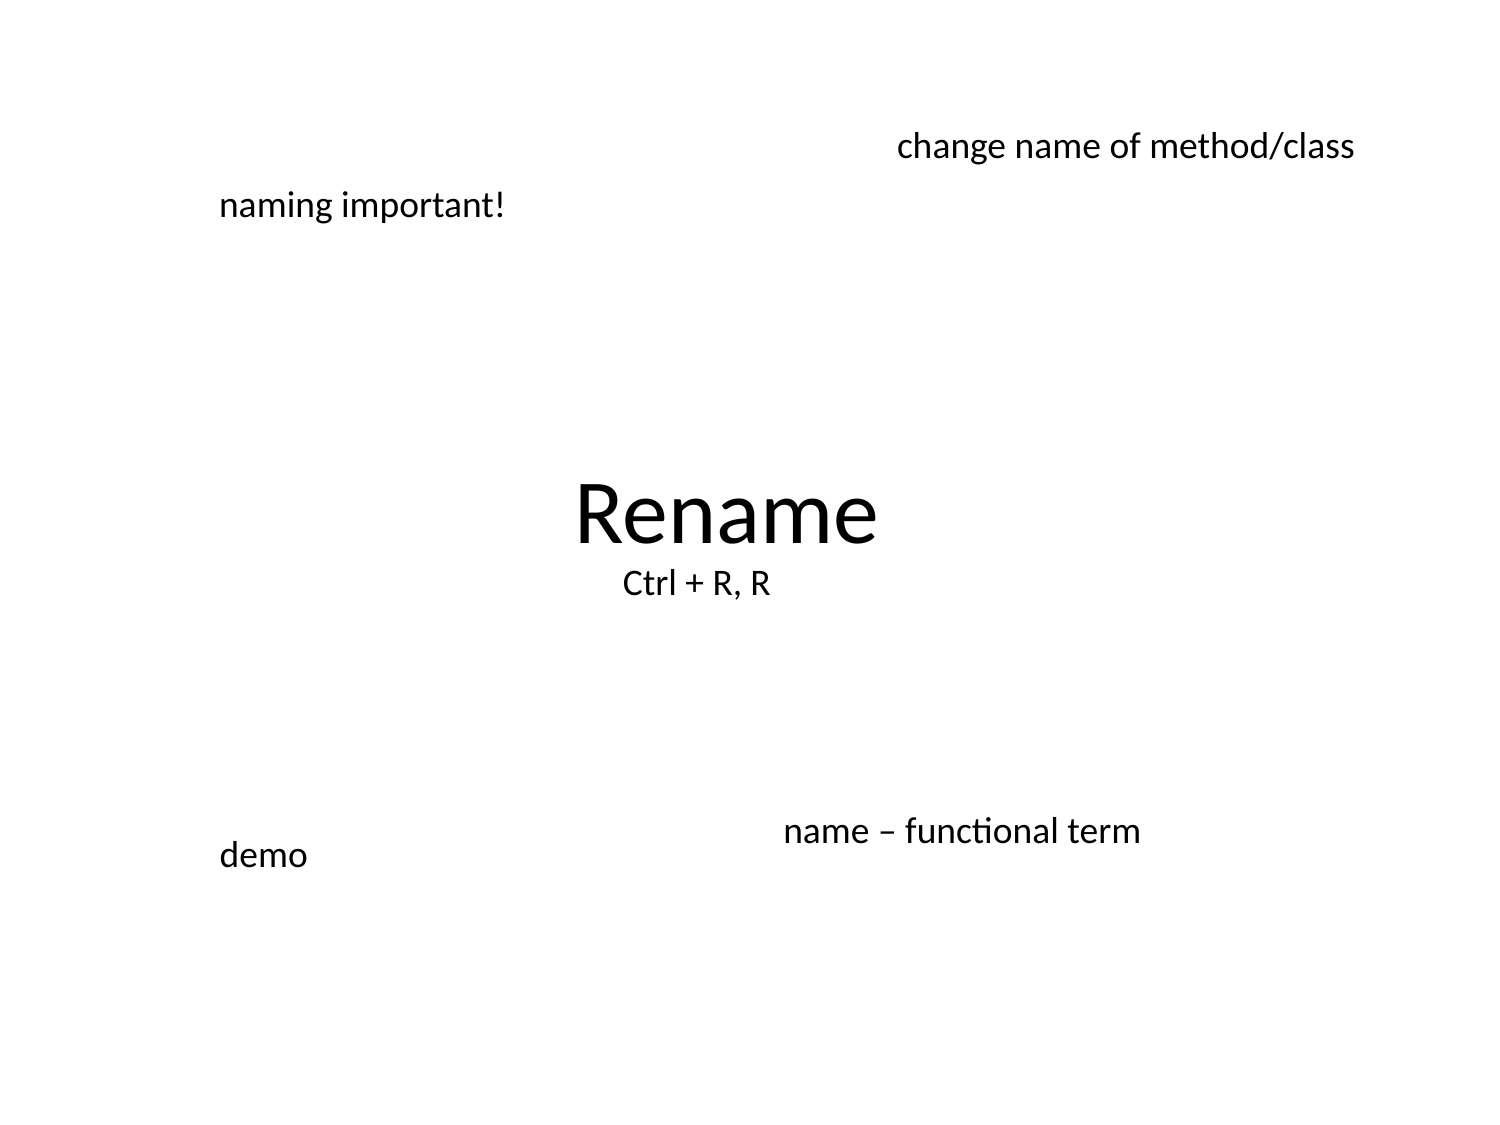

change name of method/class
naming important!
# Rename
Ctrl + R, R
name – functional term
demo